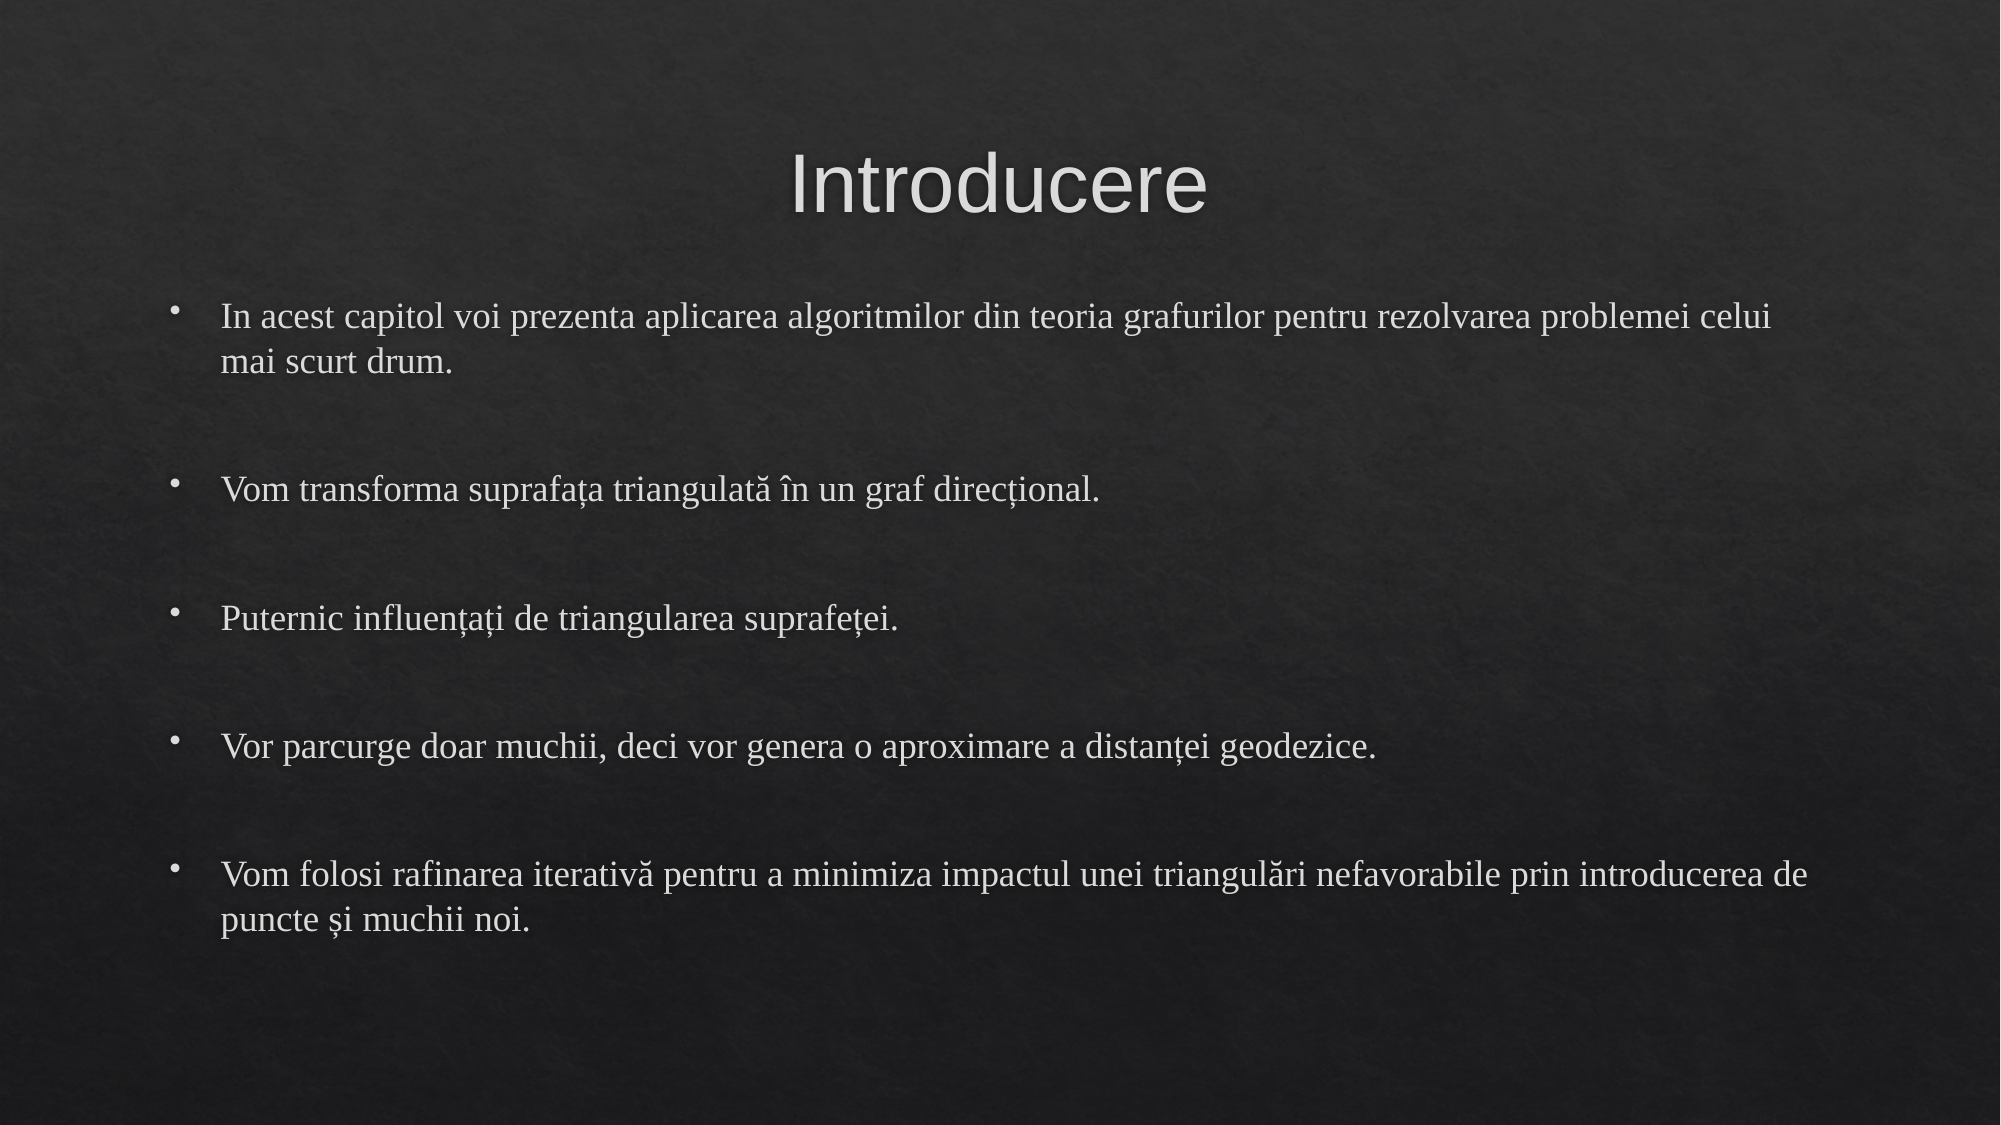

# Introducere
In acest capitol voi prezenta aplicarea algoritmilor din teoria grafurilor pentru rezolvarea problemei celui mai scurt drum.

Vom transforma suprafața triangulată în un graf direcțional.

Puternic influențați de triangularea suprafeței.

Vor parcurge doar muchii, deci vor genera o aproximare a distanței geodezice.

Vom folosi rafinarea iterativă pentru a minimiza impactul unei triangulări nefavorabile prin introducerea de puncte și muchii noi.